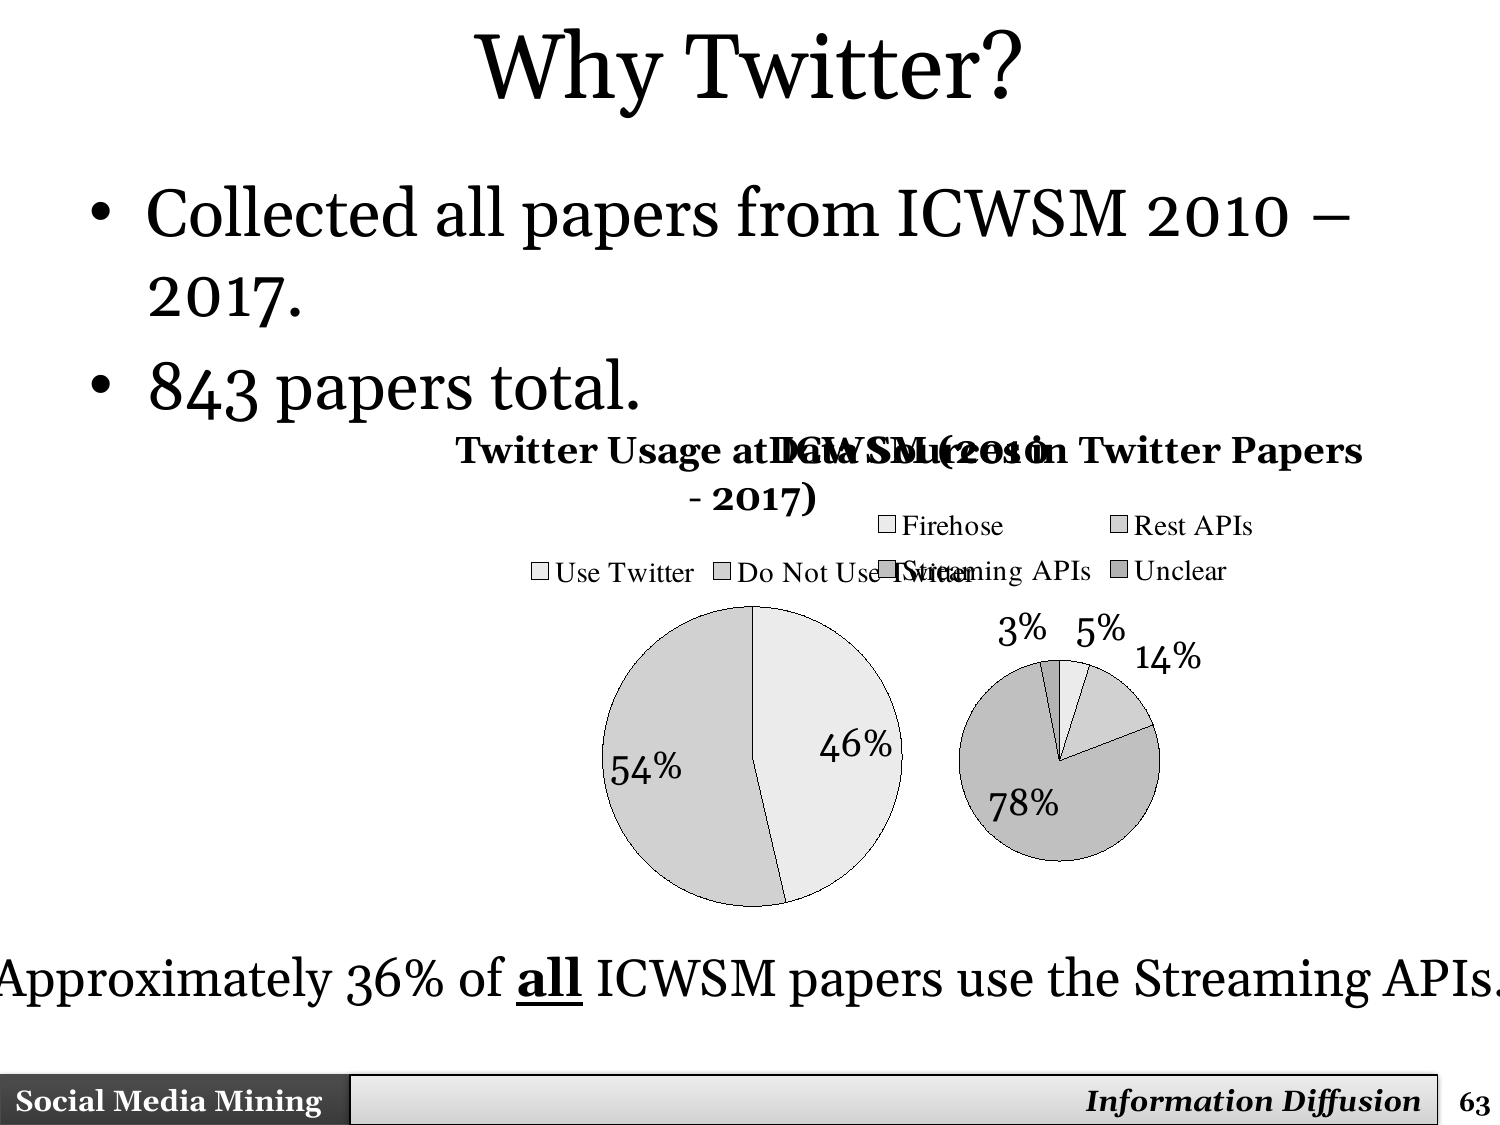

# Why Twitter?
Collected all papers from ICWSM 2010 – 2017.
843 papers total.

### Chart: Twitter Usage at ICWSM (2010 - 2017)

| Category |  |
|---|---|
| Use Twitter | 391.0 |
| Do Not Use Twitter | 452.0 |

### Chart: Data Sources in Twitter Papers

| Category |  |
|---|---|
| Firehose | 19.0 |
| Rest APIs | 56.0 |
| Streaming APIs | 304.0 |
| Unclear | 12.0 |
Approximately 36% of all ICWSM papers use the Streaming APIs.